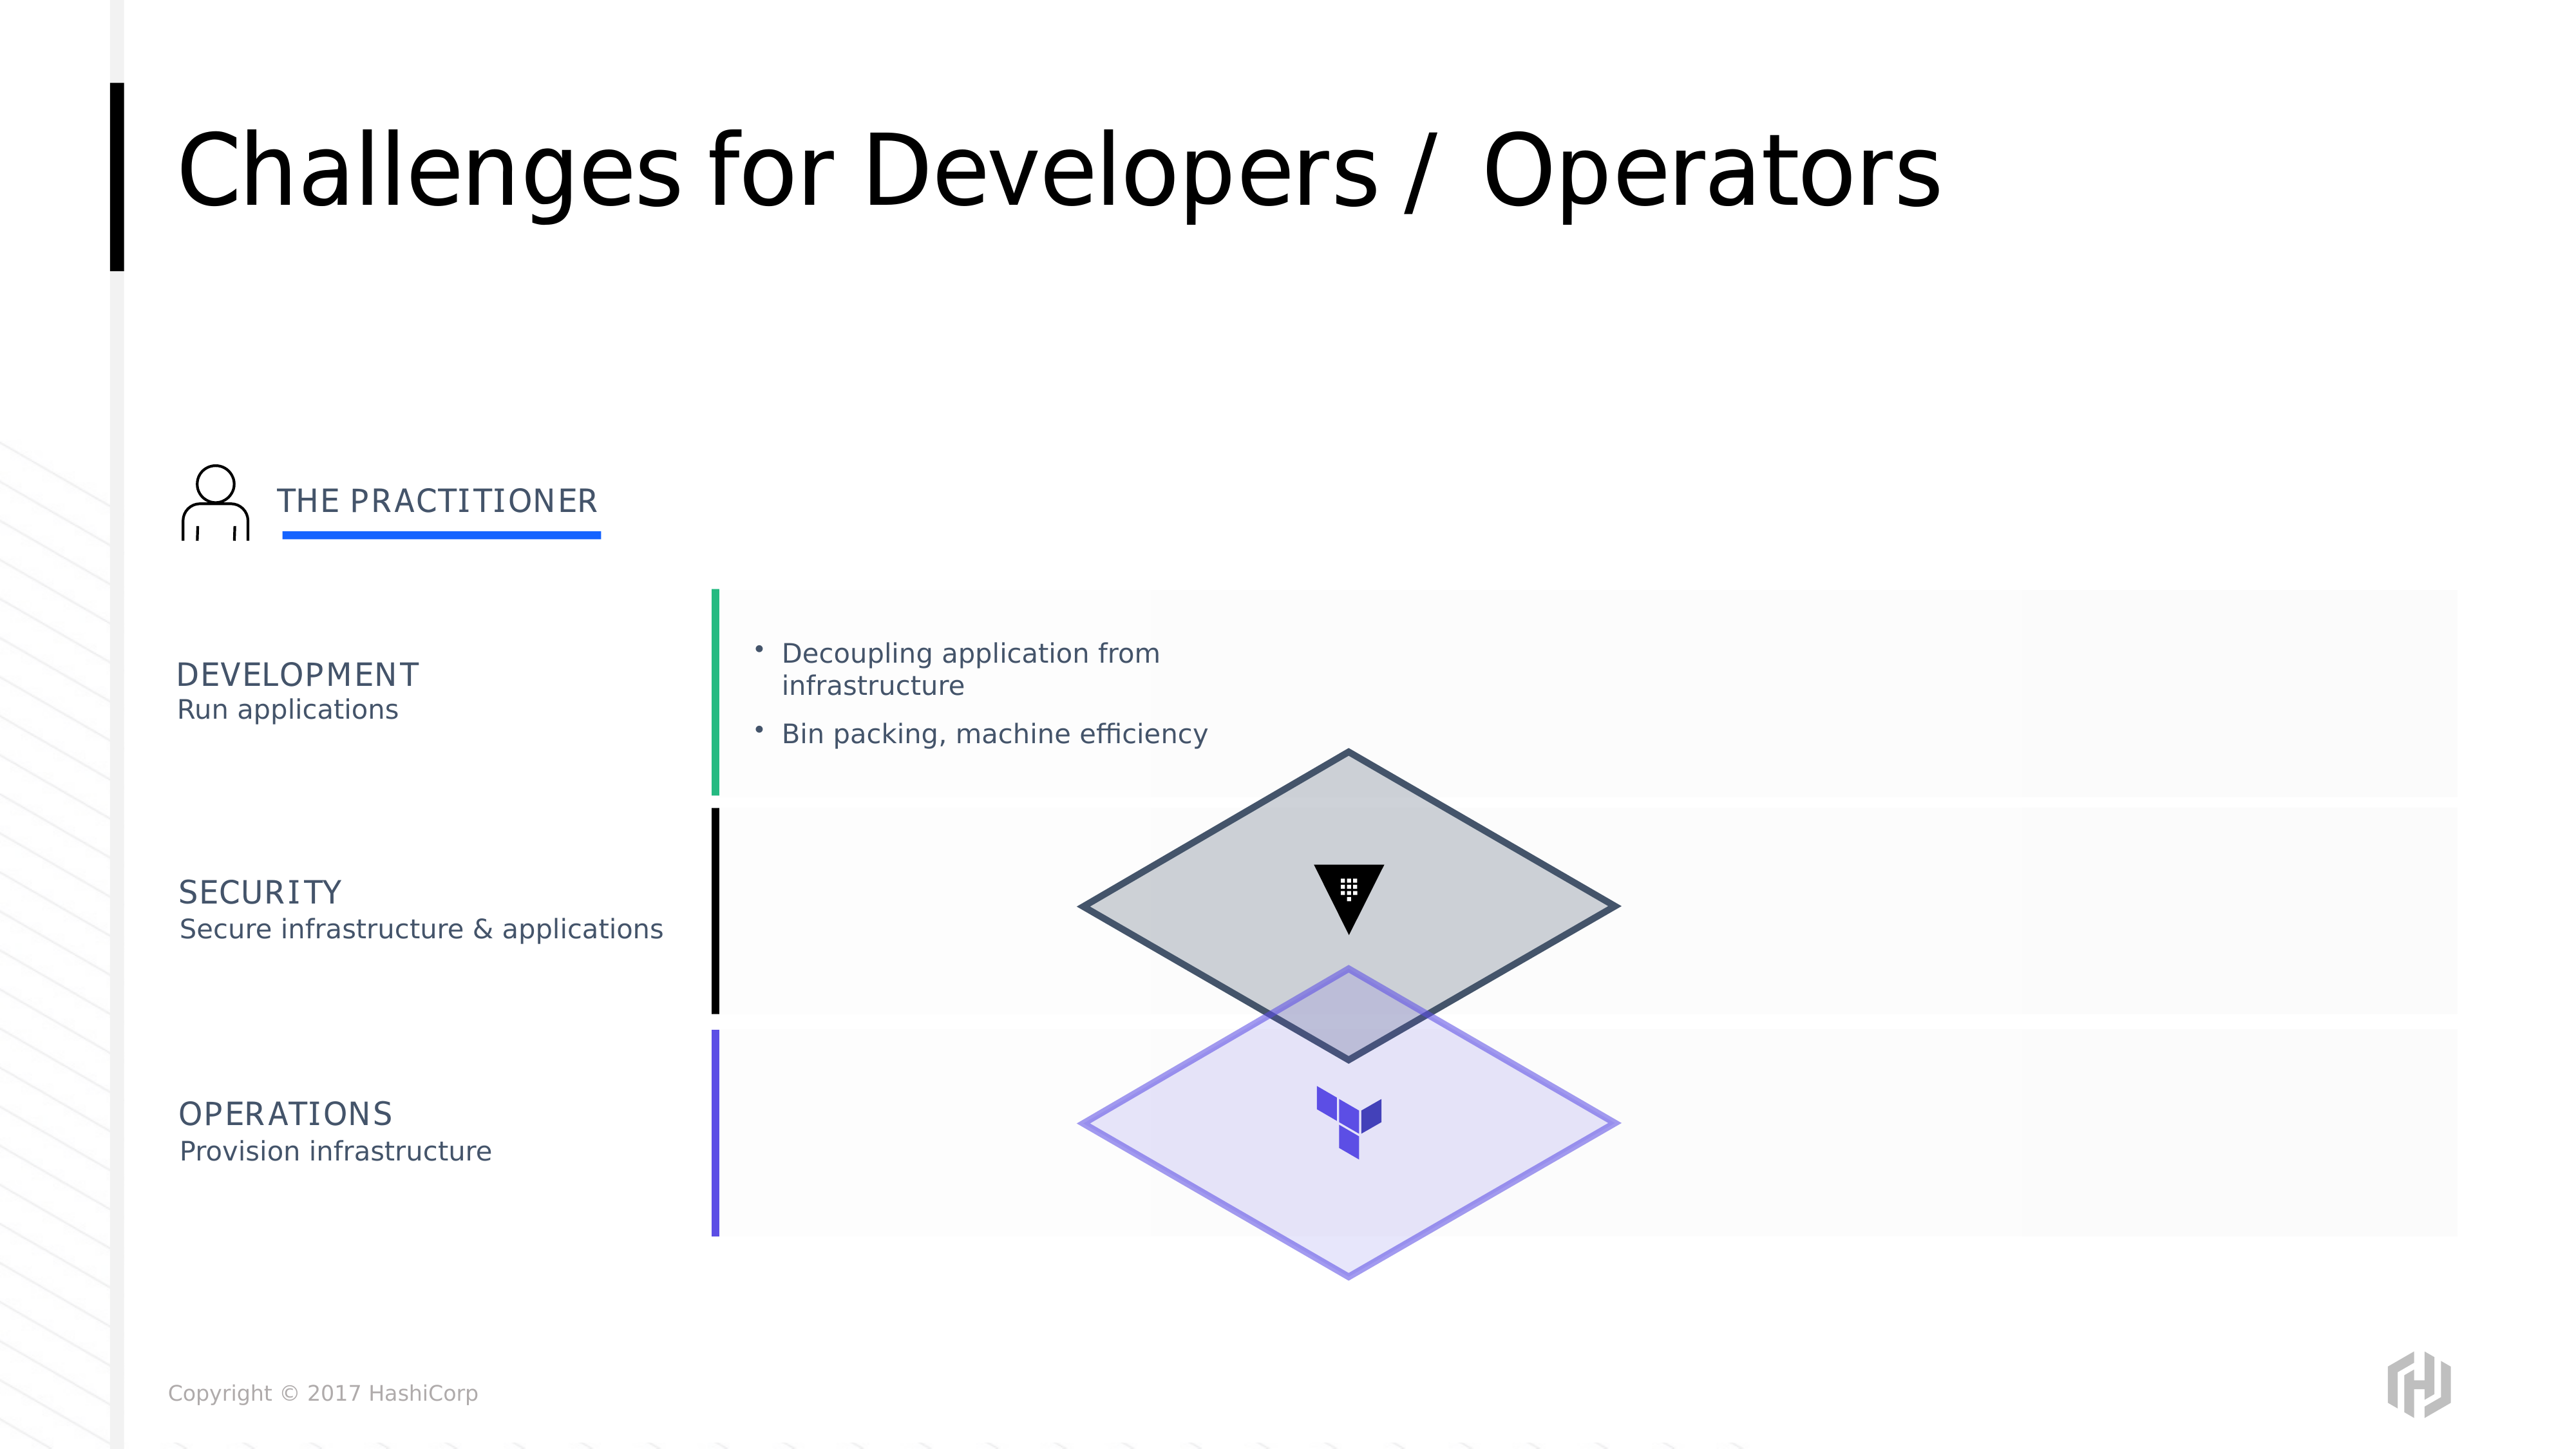

# Challenges for Developers / Operators

THE PRACTITIONER

Decoupling application from infrastructure
Bin packing, machine efficiency
DEVELOPMENT
Run applications

SECURITY

Secure infrastructure & applications

OPERATIONS

Provision infrastructure
18